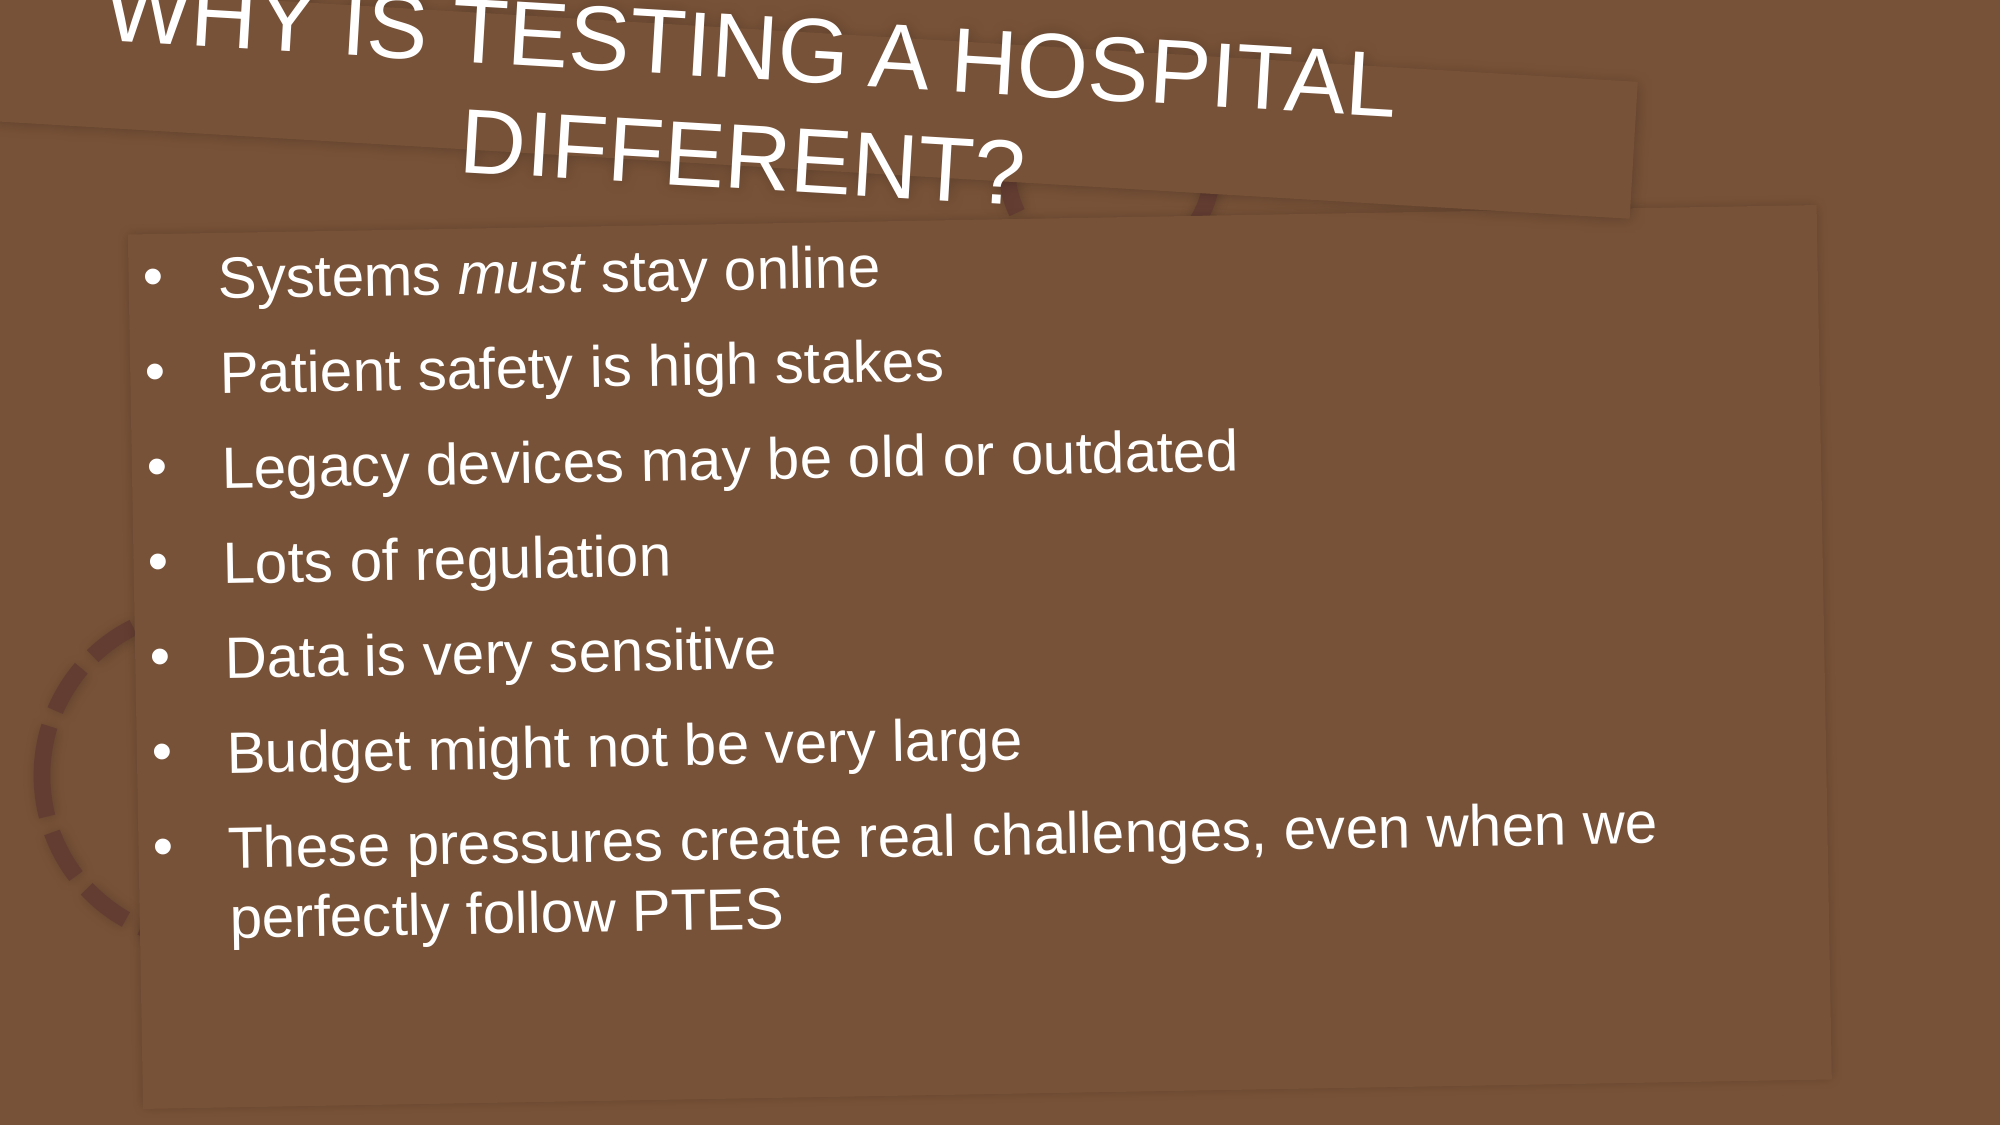

WHY IS TESTING A HOSPITAL DIFFERENT?

Systems must stay online
Patient safety is high stakes
Legacy devices may be old or outdated
Lots of regulation
Data is very sensitive
Budget might not be very large
These pressures create real challenges, even when we perfectly follow PTES